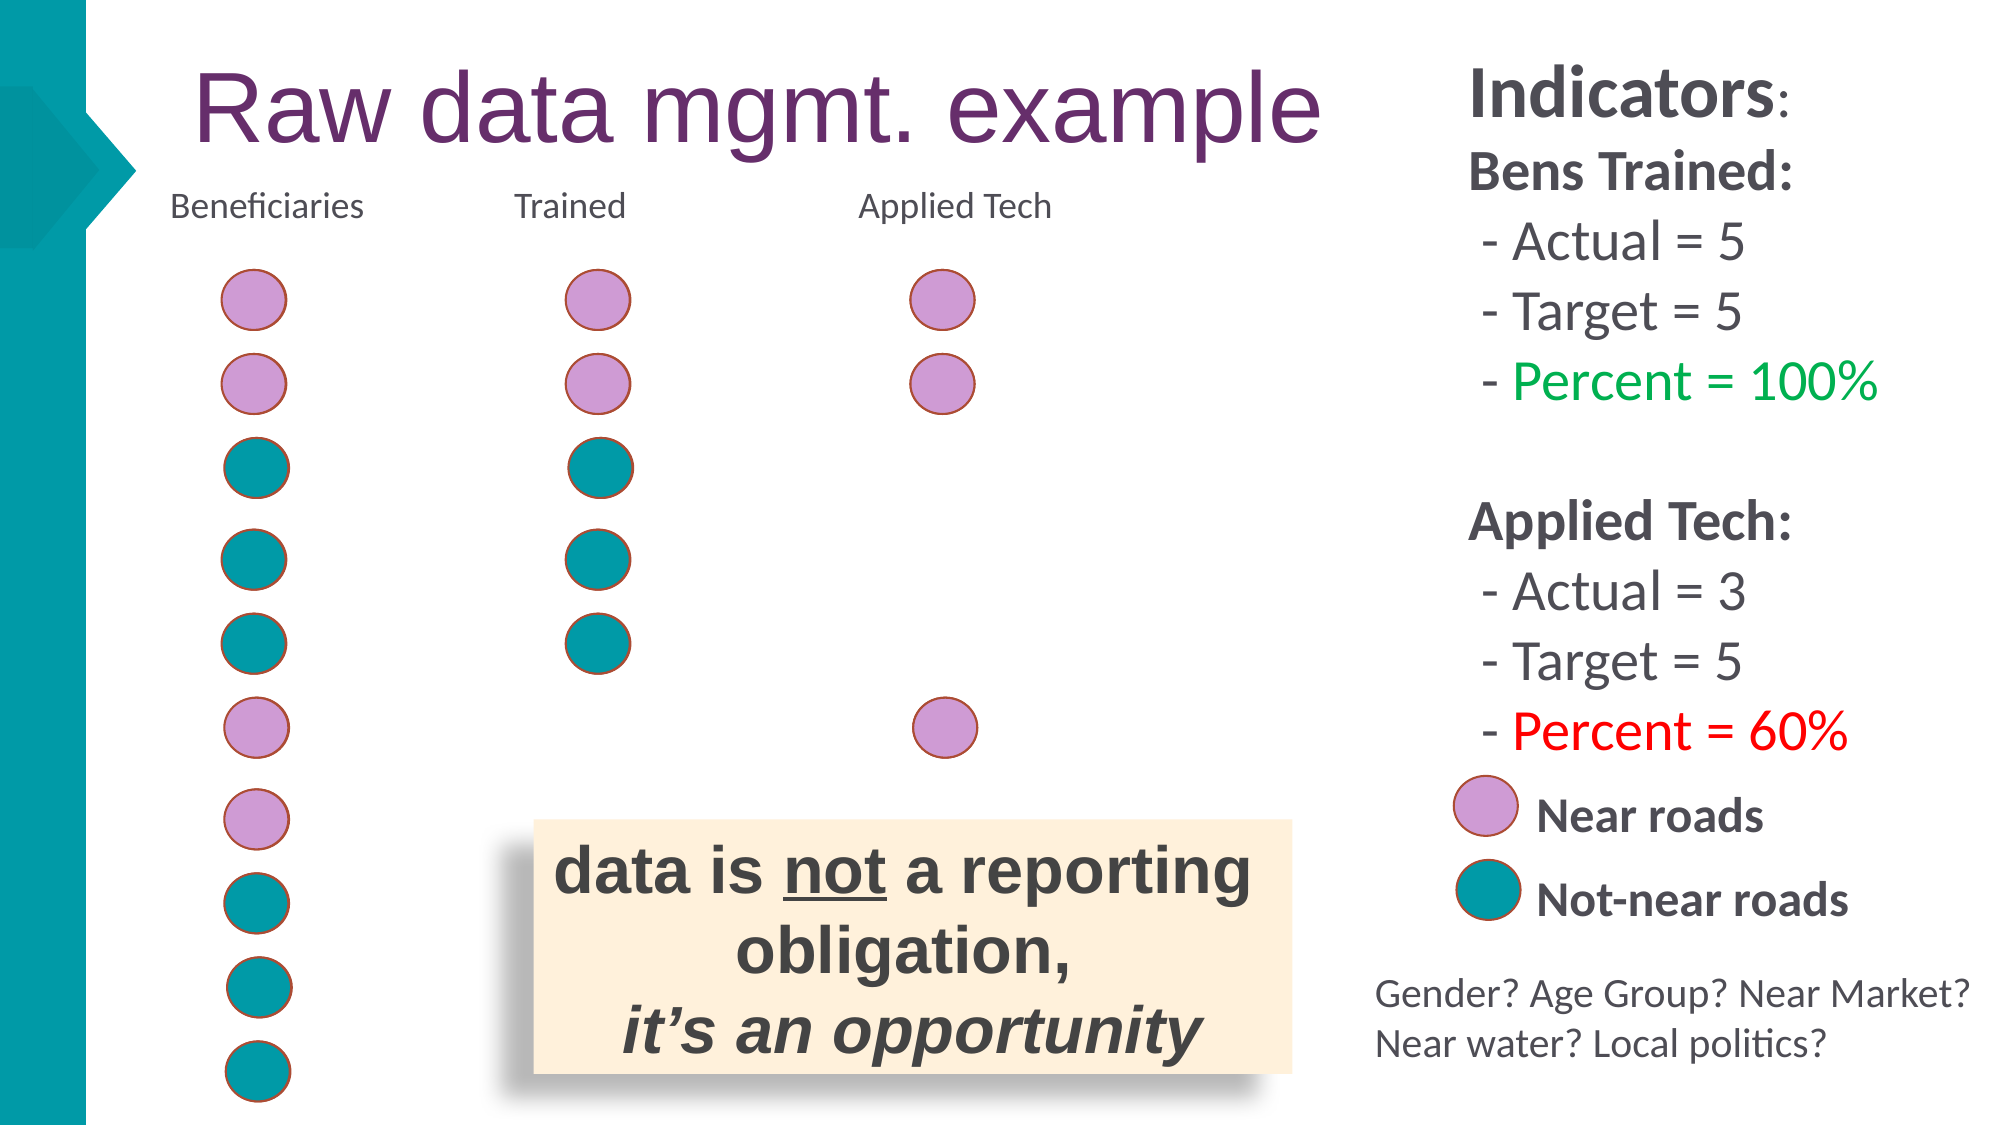

# Raw data mgmt. example
Indicators:
Bens Trained:
 - Actual = 5
 - Target = 5
 - Percent = 100%
Applied Tech:
 - Actual = 3
 - Target = 5
 - Percent = 60%
Beneficiaries
Trained
Applied Tech

Near roads

data is not a reporting
obligation,
it’s an opportunity
Not-near roads

Gender? Age Group? Near Market? Near water? Local politics?